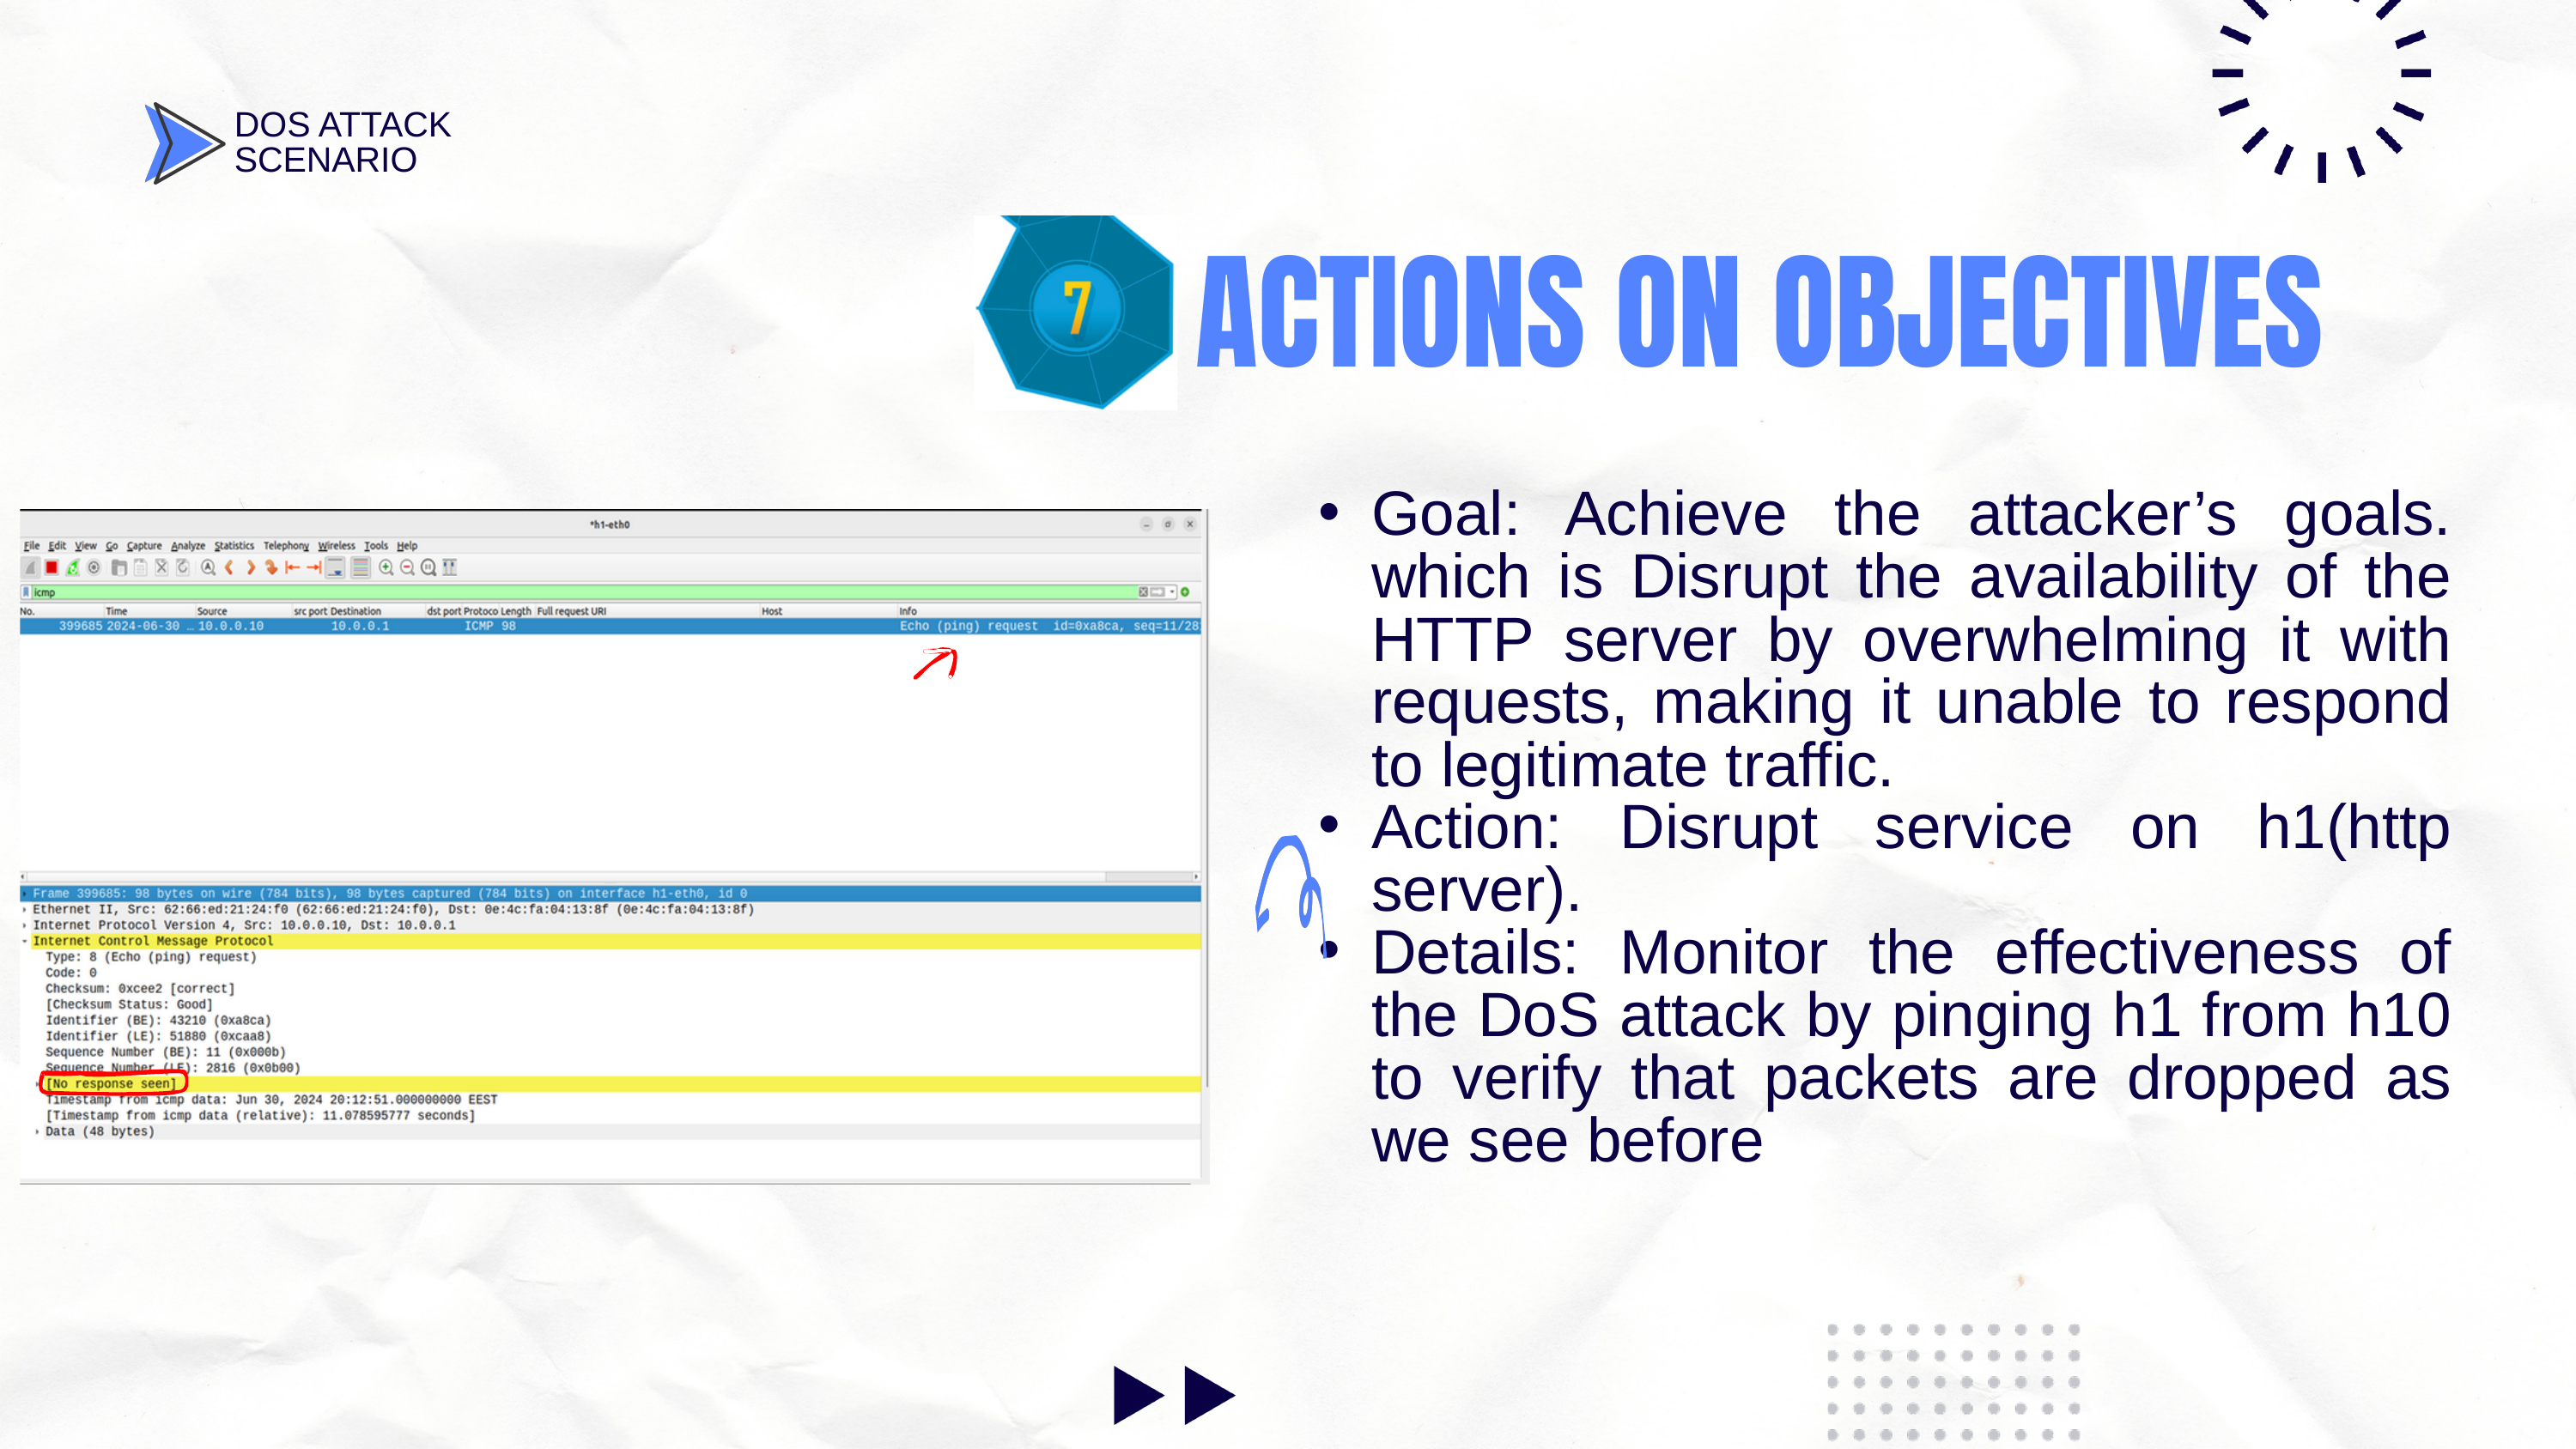

DOS ATTACK SCENARIO

ACTIONS ON OBJECTIVES
Goal: Achieve the attacker’s goals. which is Disrupt the availability of the HTTP server by overwhelming it with requests, making it unable to respond to legitimate traffic.
Action: Disrupt service on h1(http server).
Details: Monitor the effectiveness of the DoS attack by pinging h1 from h10 to verify that packets are dropped as we see before